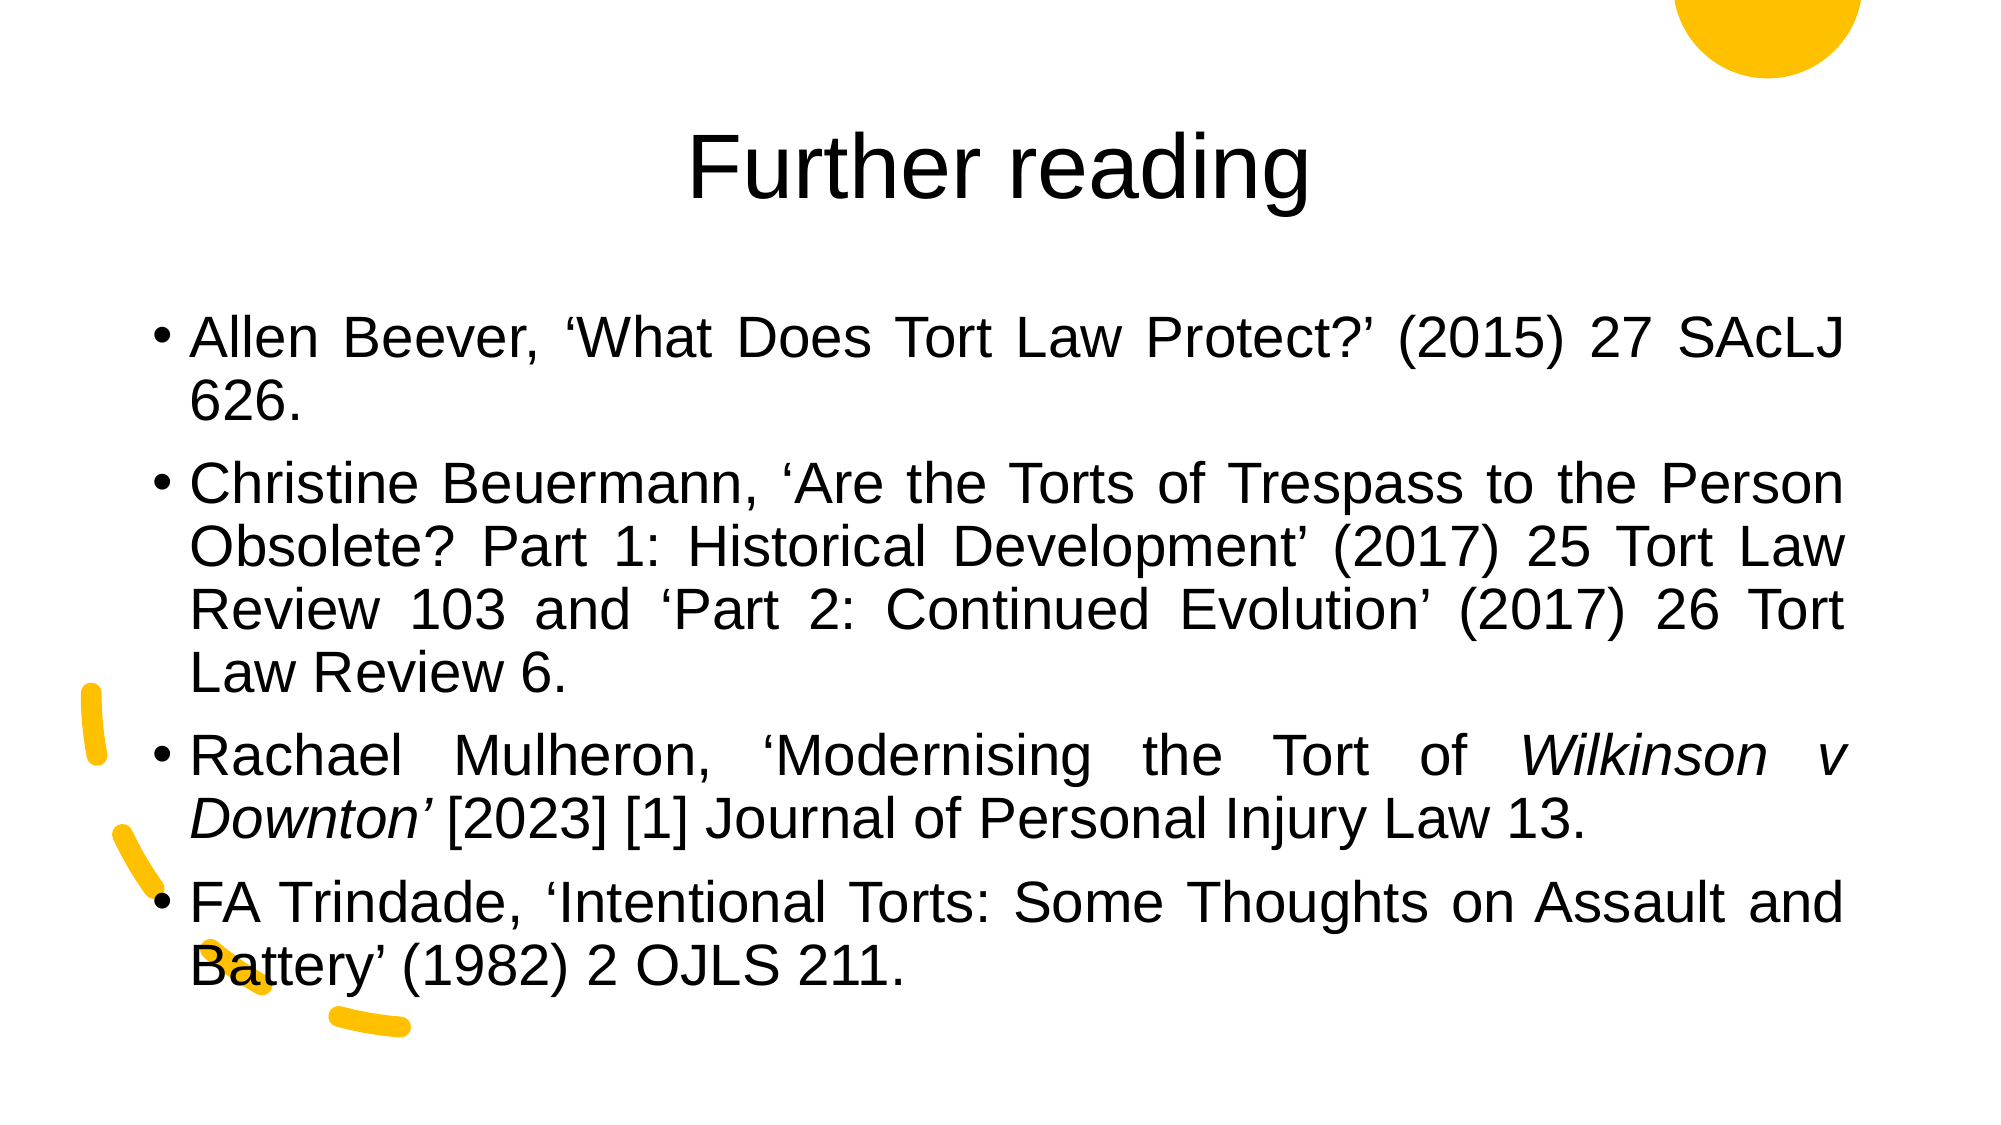

# Further reading
Allen Beever, ‘What Does Tort Law Protect?’ (2015) 27 SAcLJ 626.
Christine Beuermann, ‘Are the Torts of Trespass to the Person Obsolete? Part 1: Historical Development’ (2017) 25 Tort Law Review 103 and ‘Part 2: Continued Evolution’ (2017) 26 Tort Law Review 6.
Rachael Mulheron, ‘Modernising the Tort of Wilkinson v Downton’ [2023] [1] Journal of Personal Injury Law 13.
FA Trindade, ‘Intentional Torts: Some Thoughts on Assault and Battery’ (1982) 2 OJLS 211.